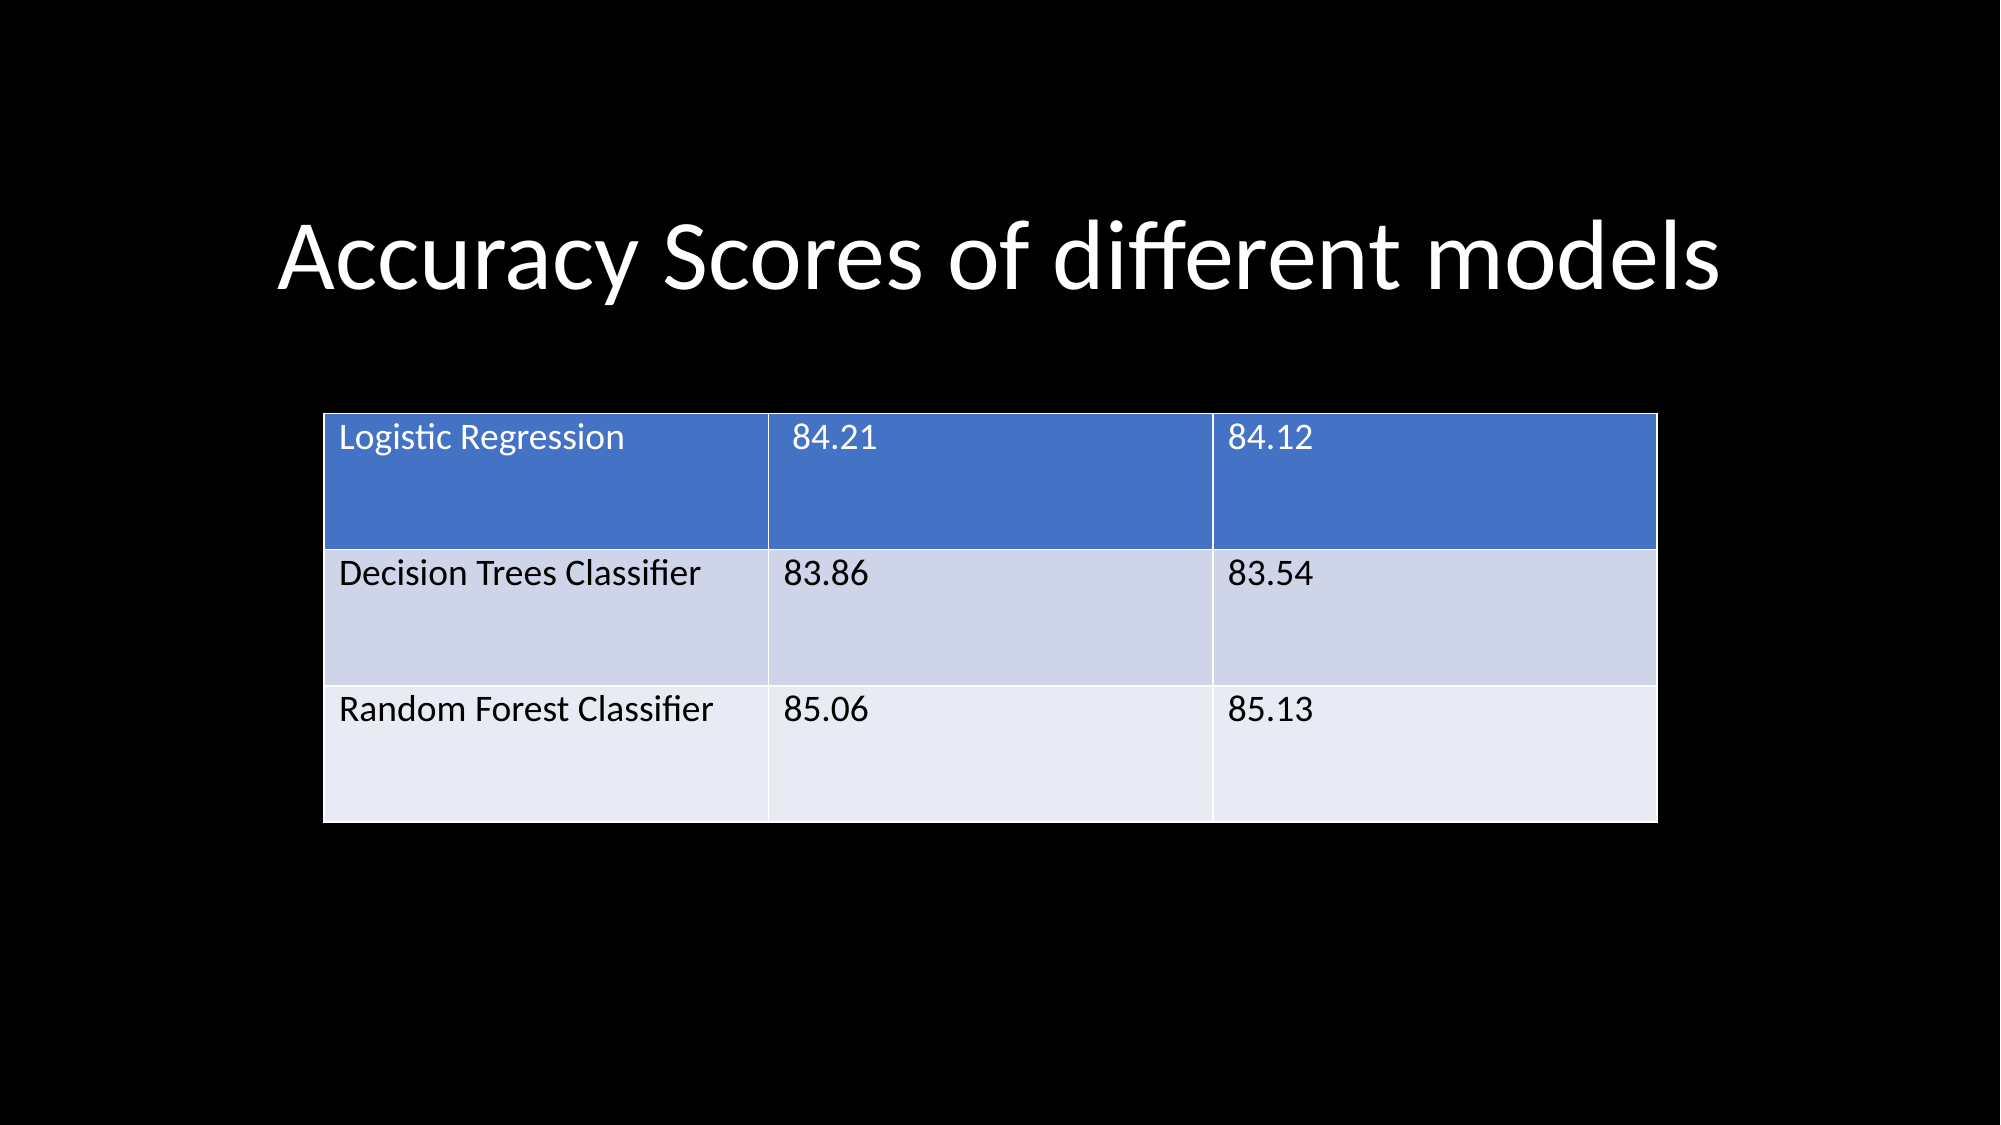

# Accuracy Scores of different models

| Logistic Regression | 84.21 | 84.12 |
| --- | --- | --- |
| Decision Trees Classifier | 83.86 | 83.54 |
| Random Forest Classifier | 85.06 | 85.13 |